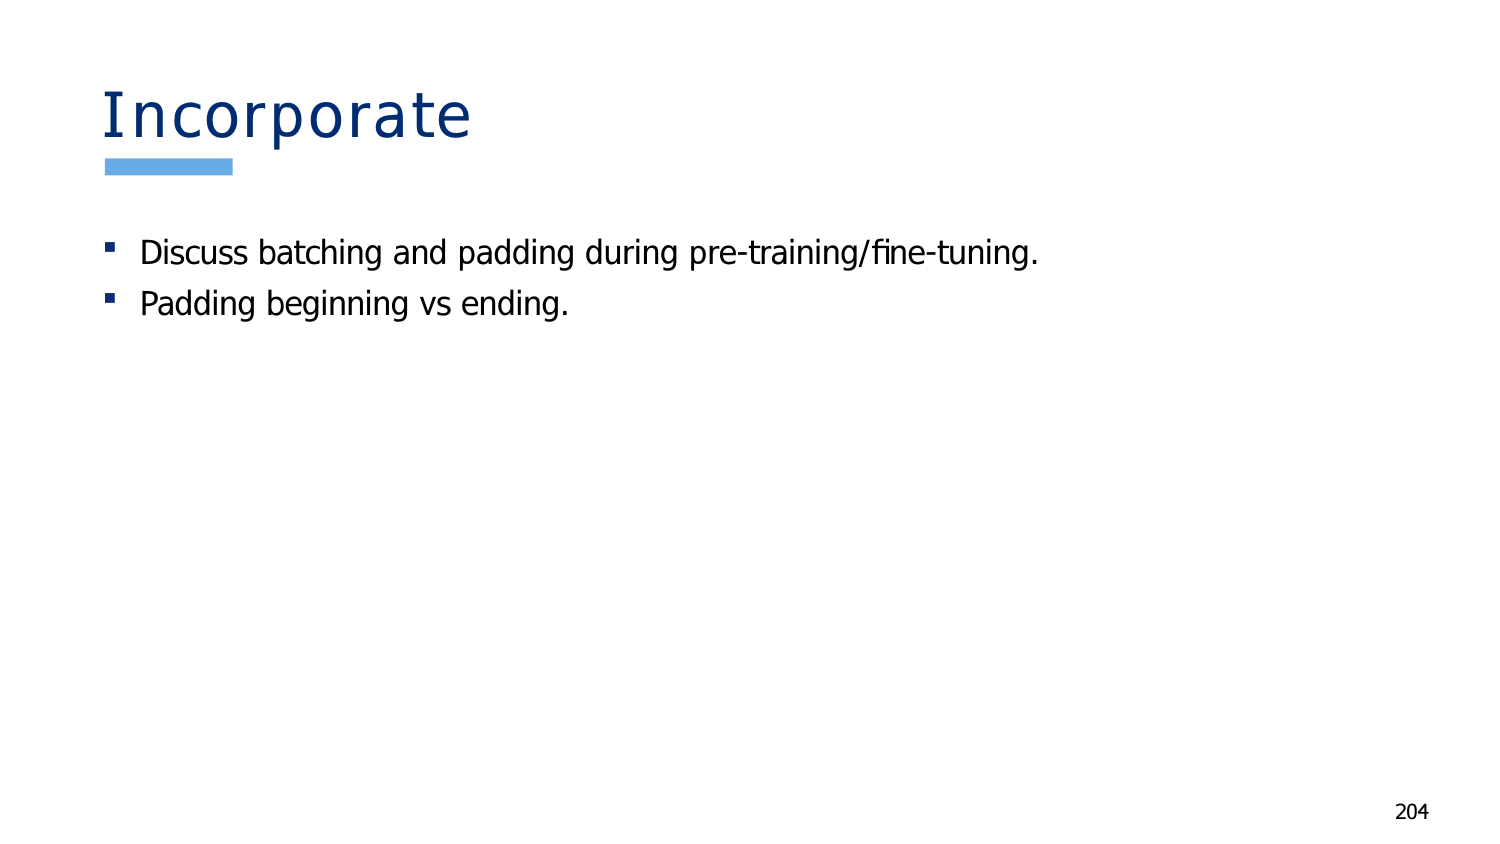

# Incorporate
Discuss batching and padding during pre-training/fine-tuning.
Padding beginning vs ending.